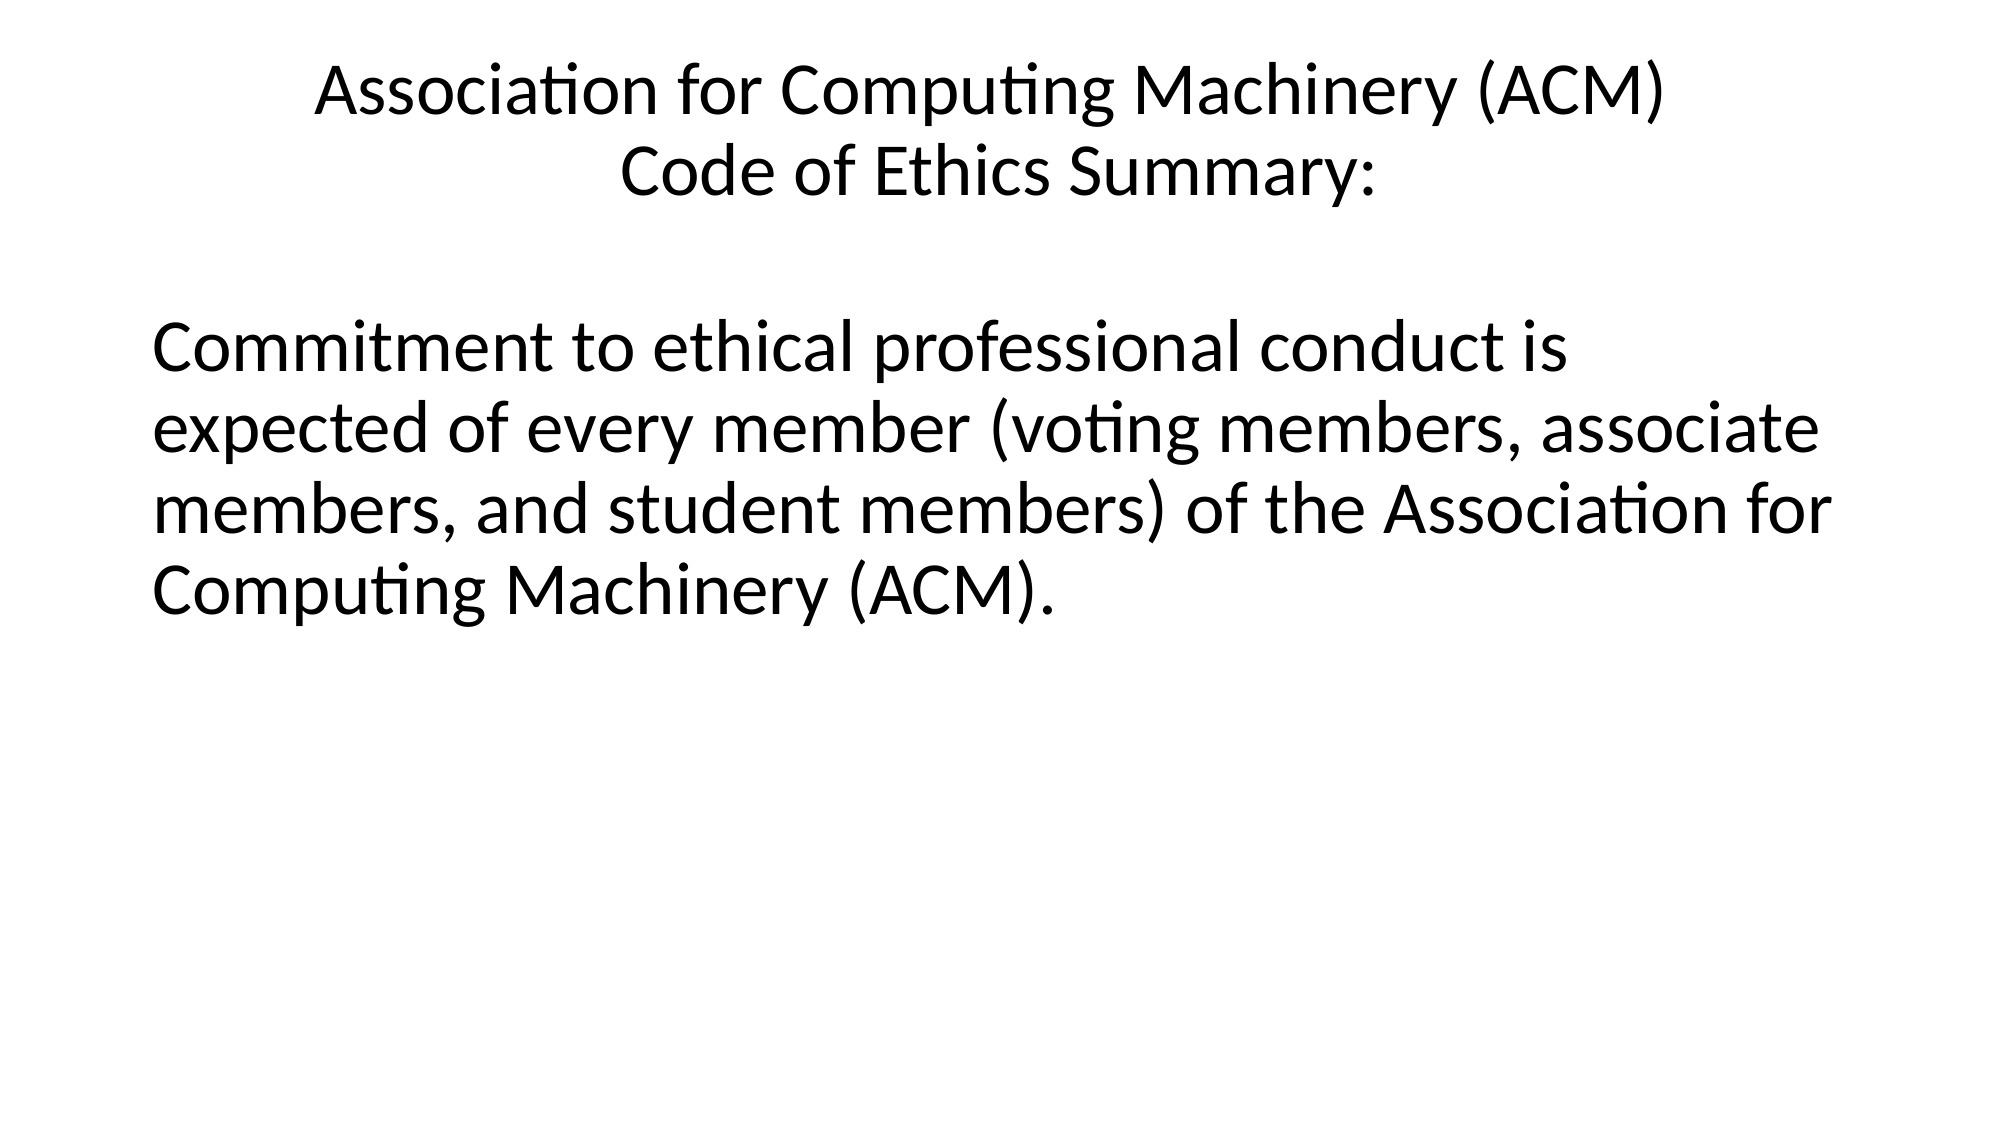

# Association for Computing Machinery (ACM) Code of Ethics Summary:
Commitment to ethical professional conduct is expected of every member (voting members, associate members, and student members) of the Association for Computing Machinery (ACM).